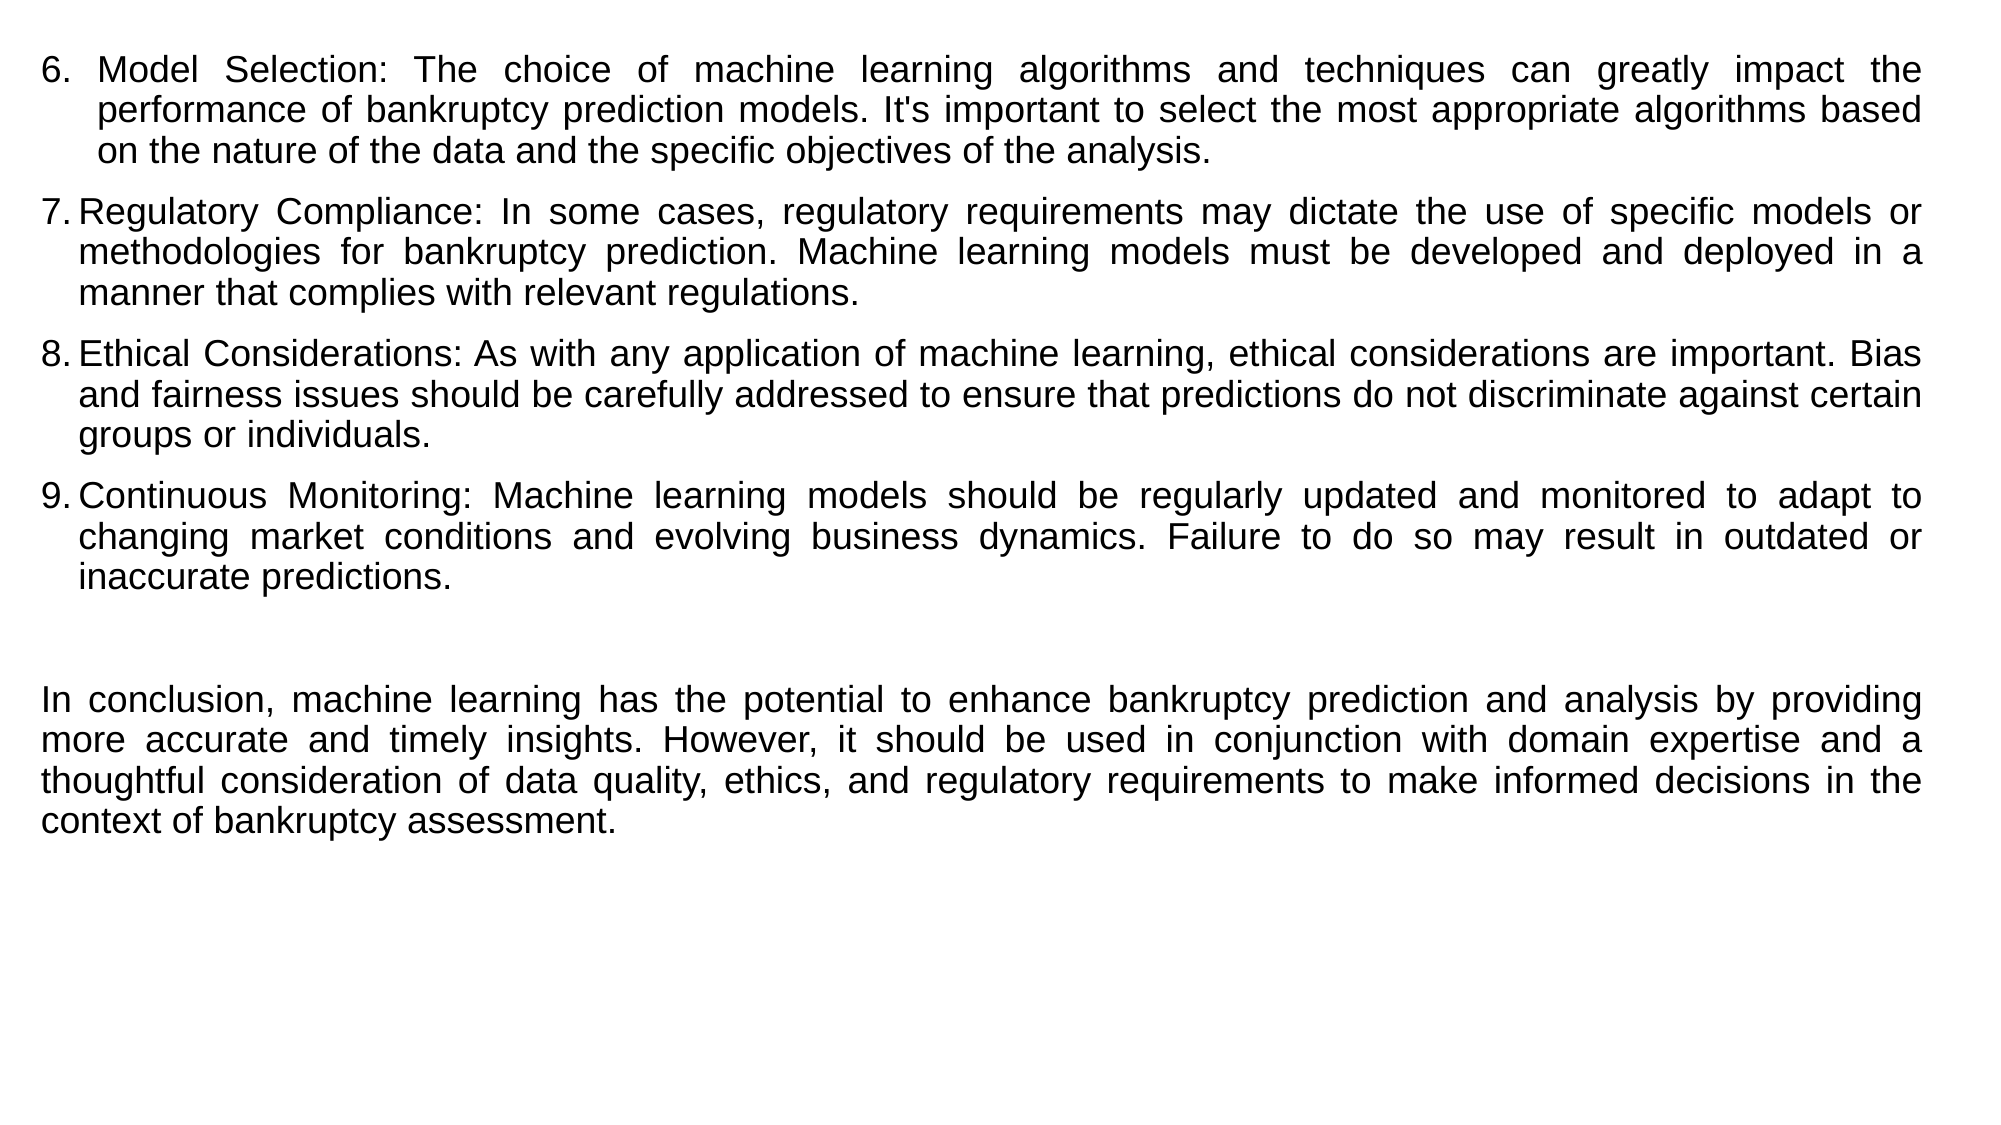

Model Selection: The choice of machine learning algorithms and techniques can greatly impact the performance of bankruptcy prediction models. It's important to select the most appropriate algorithms based on the nature of the data and the specific objectives of the analysis.
Regulatory Compliance: In some cases, regulatory requirements may dictate the use of specific models or methodologies for bankruptcy prediction. Machine learning models must be developed and deployed in a manner that complies with relevant regulations.
Ethical Considerations: As with any application of machine learning, ethical considerations are important. Bias and fairness issues should be carefully addressed to ensure that predictions do not discriminate against certain groups or individuals.
Continuous Monitoring: Machine learning models should be regularly updated and monitored to adapt to changing market conditions and evolving business dynamics. Failure to do so may result in outdated or inaccurate predictions.

In conclusion, machine learning has the potential to enhance bankruptcy prediction and analysis by providing more accurate and timely insights. However, it should be used in conjunction with domain expertise and a thoughtful consideration of data quality, ethics, and regulatory requirements to make informed decisions in the context of bankruptcy assessment.